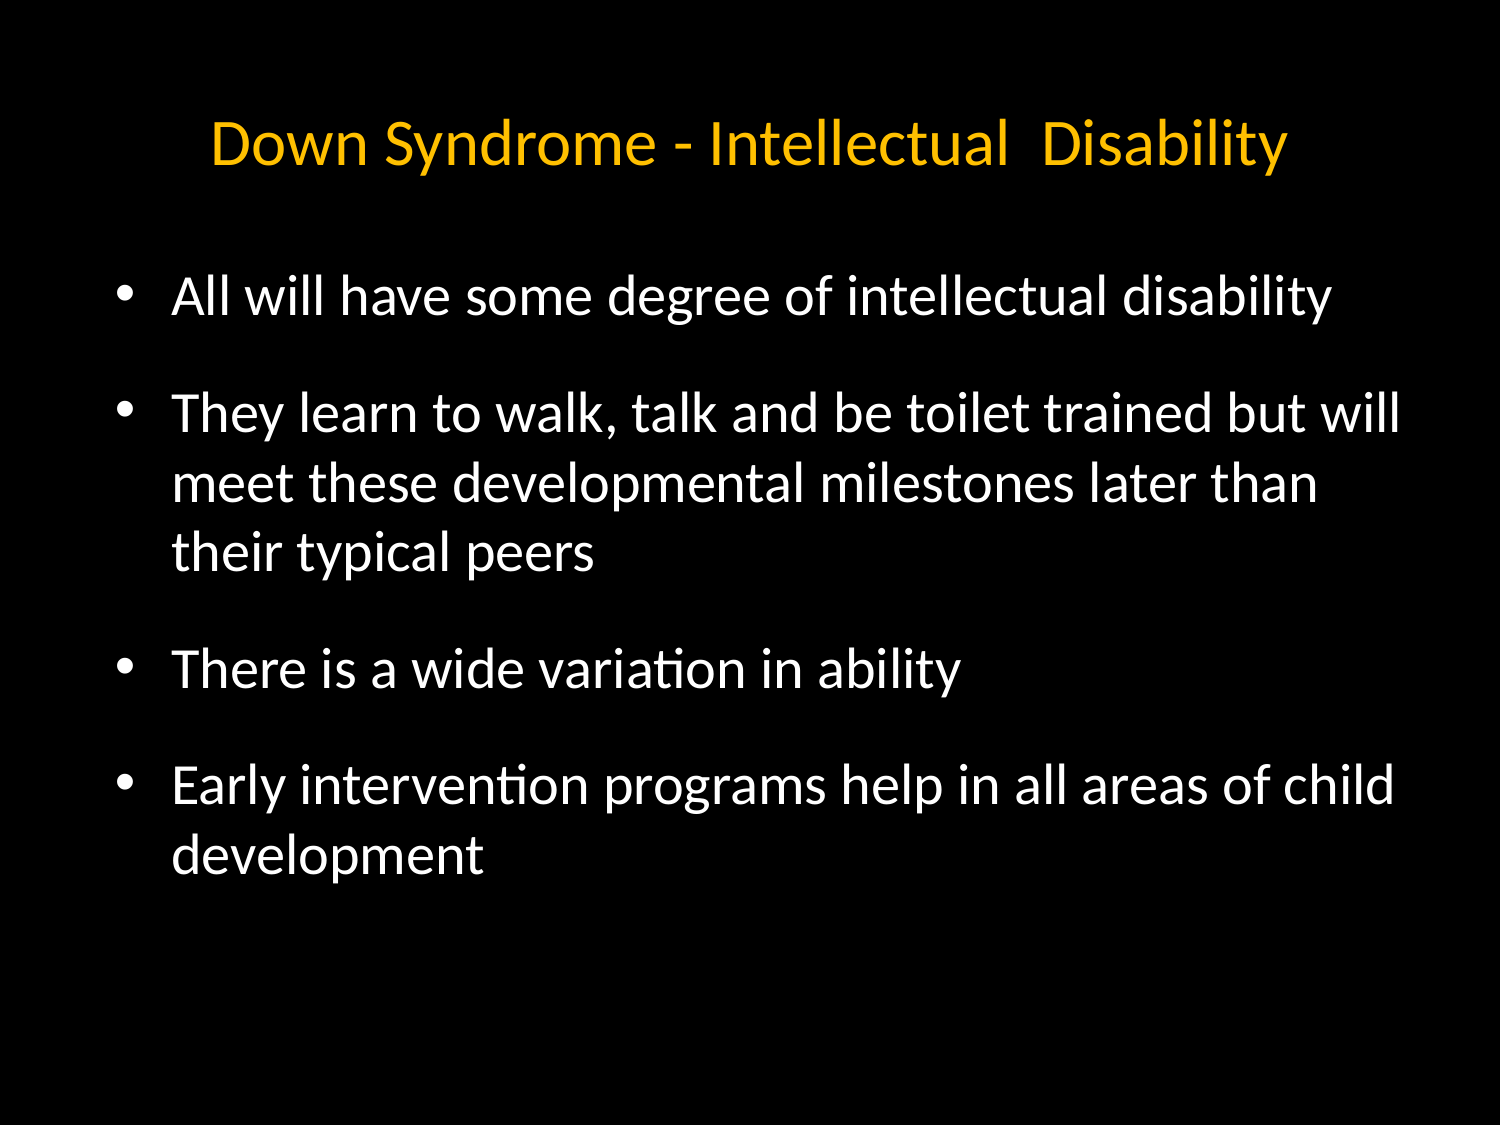

# Down Syndrome - Intellectual  Disability
All will have some degree of intellectual disability

They learn to walk, talk and be toilet trained but will meet these developmental milestones later than their typical peers

There is a wide variation in ability

Early intervention programs help in all areas of child development